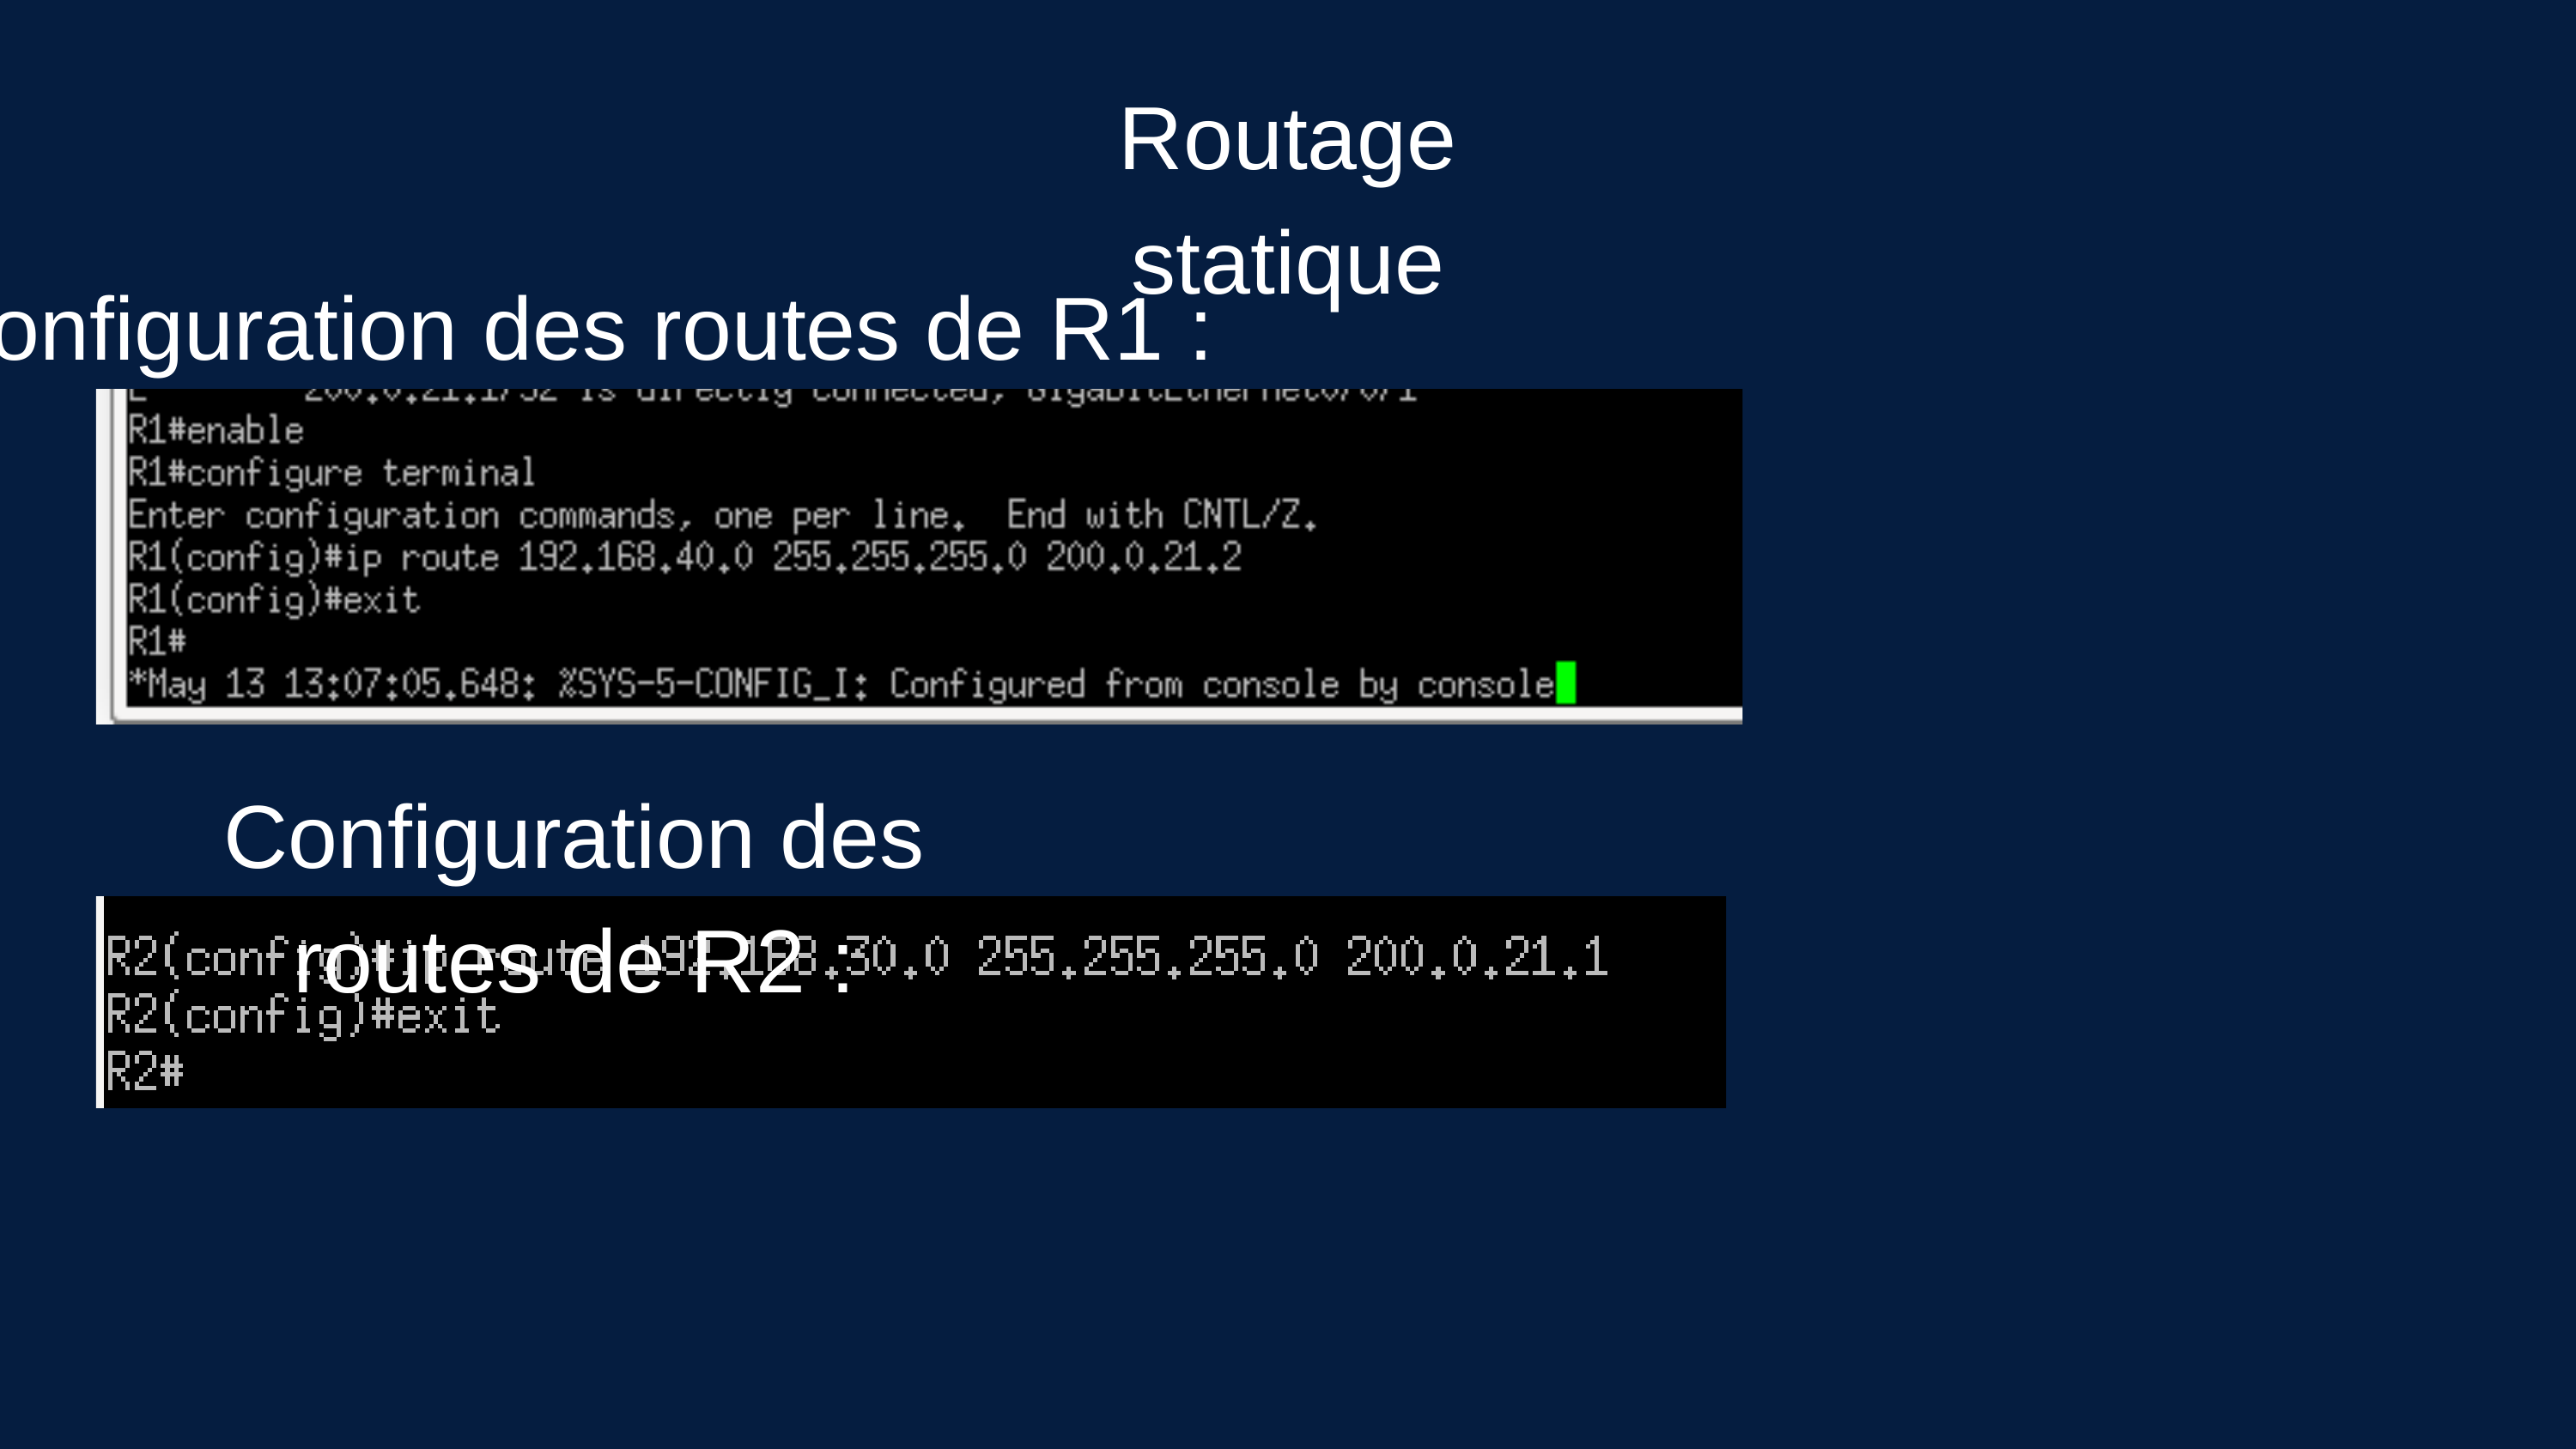

Routage statique
Configuration des routes de R1 :

Configuration des routes de R2 :